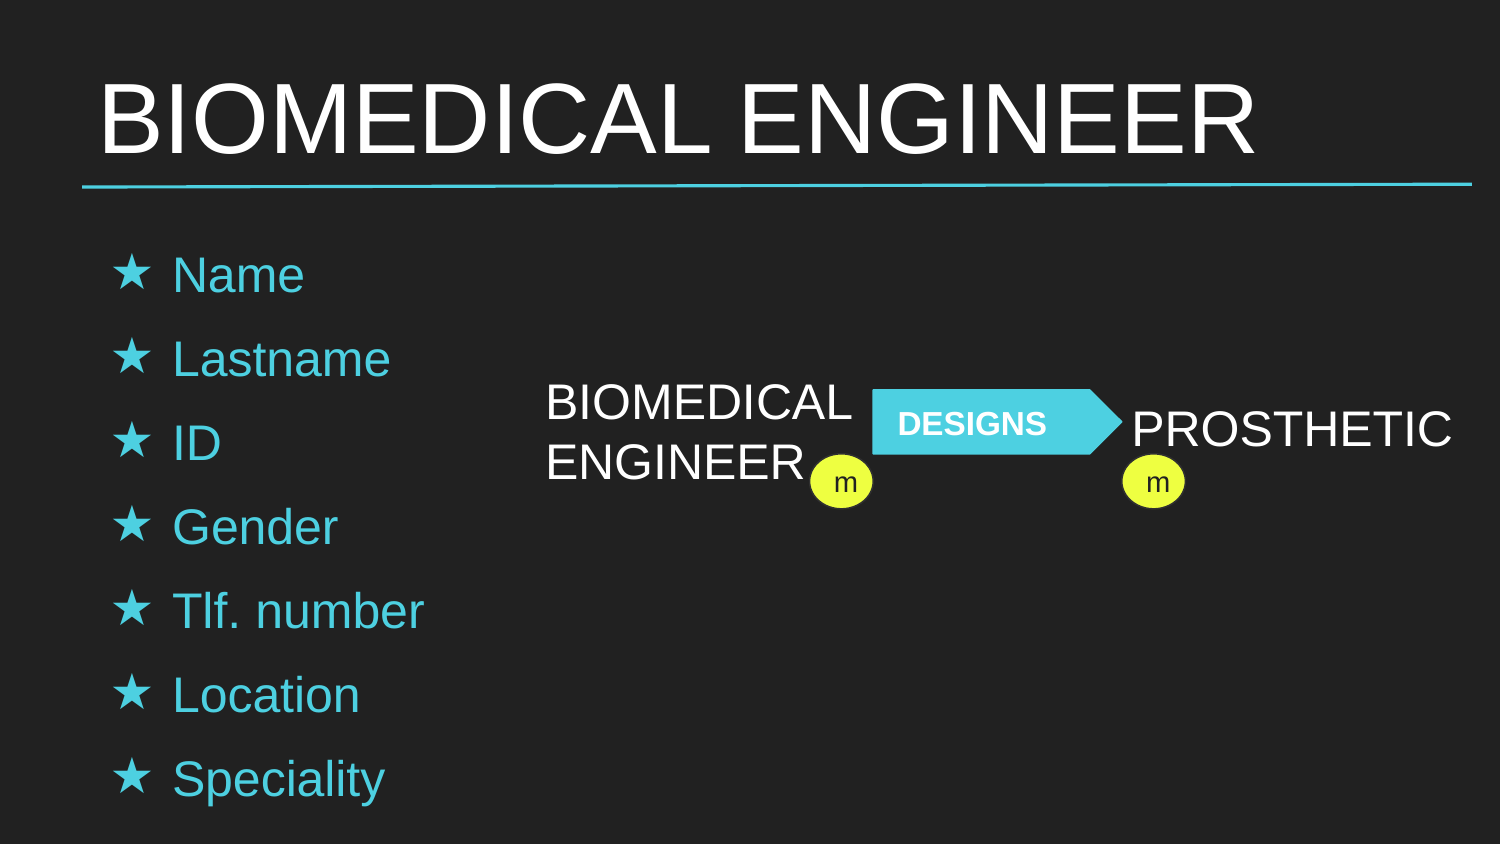

# BIOMEDICAL ENGINEER
Name
Lastname
ID
Gender
Tlf. number
Location
Speciality

BIOMEDICAL ENGINEER
PROSTHETIC
 DESIGNS
m
m